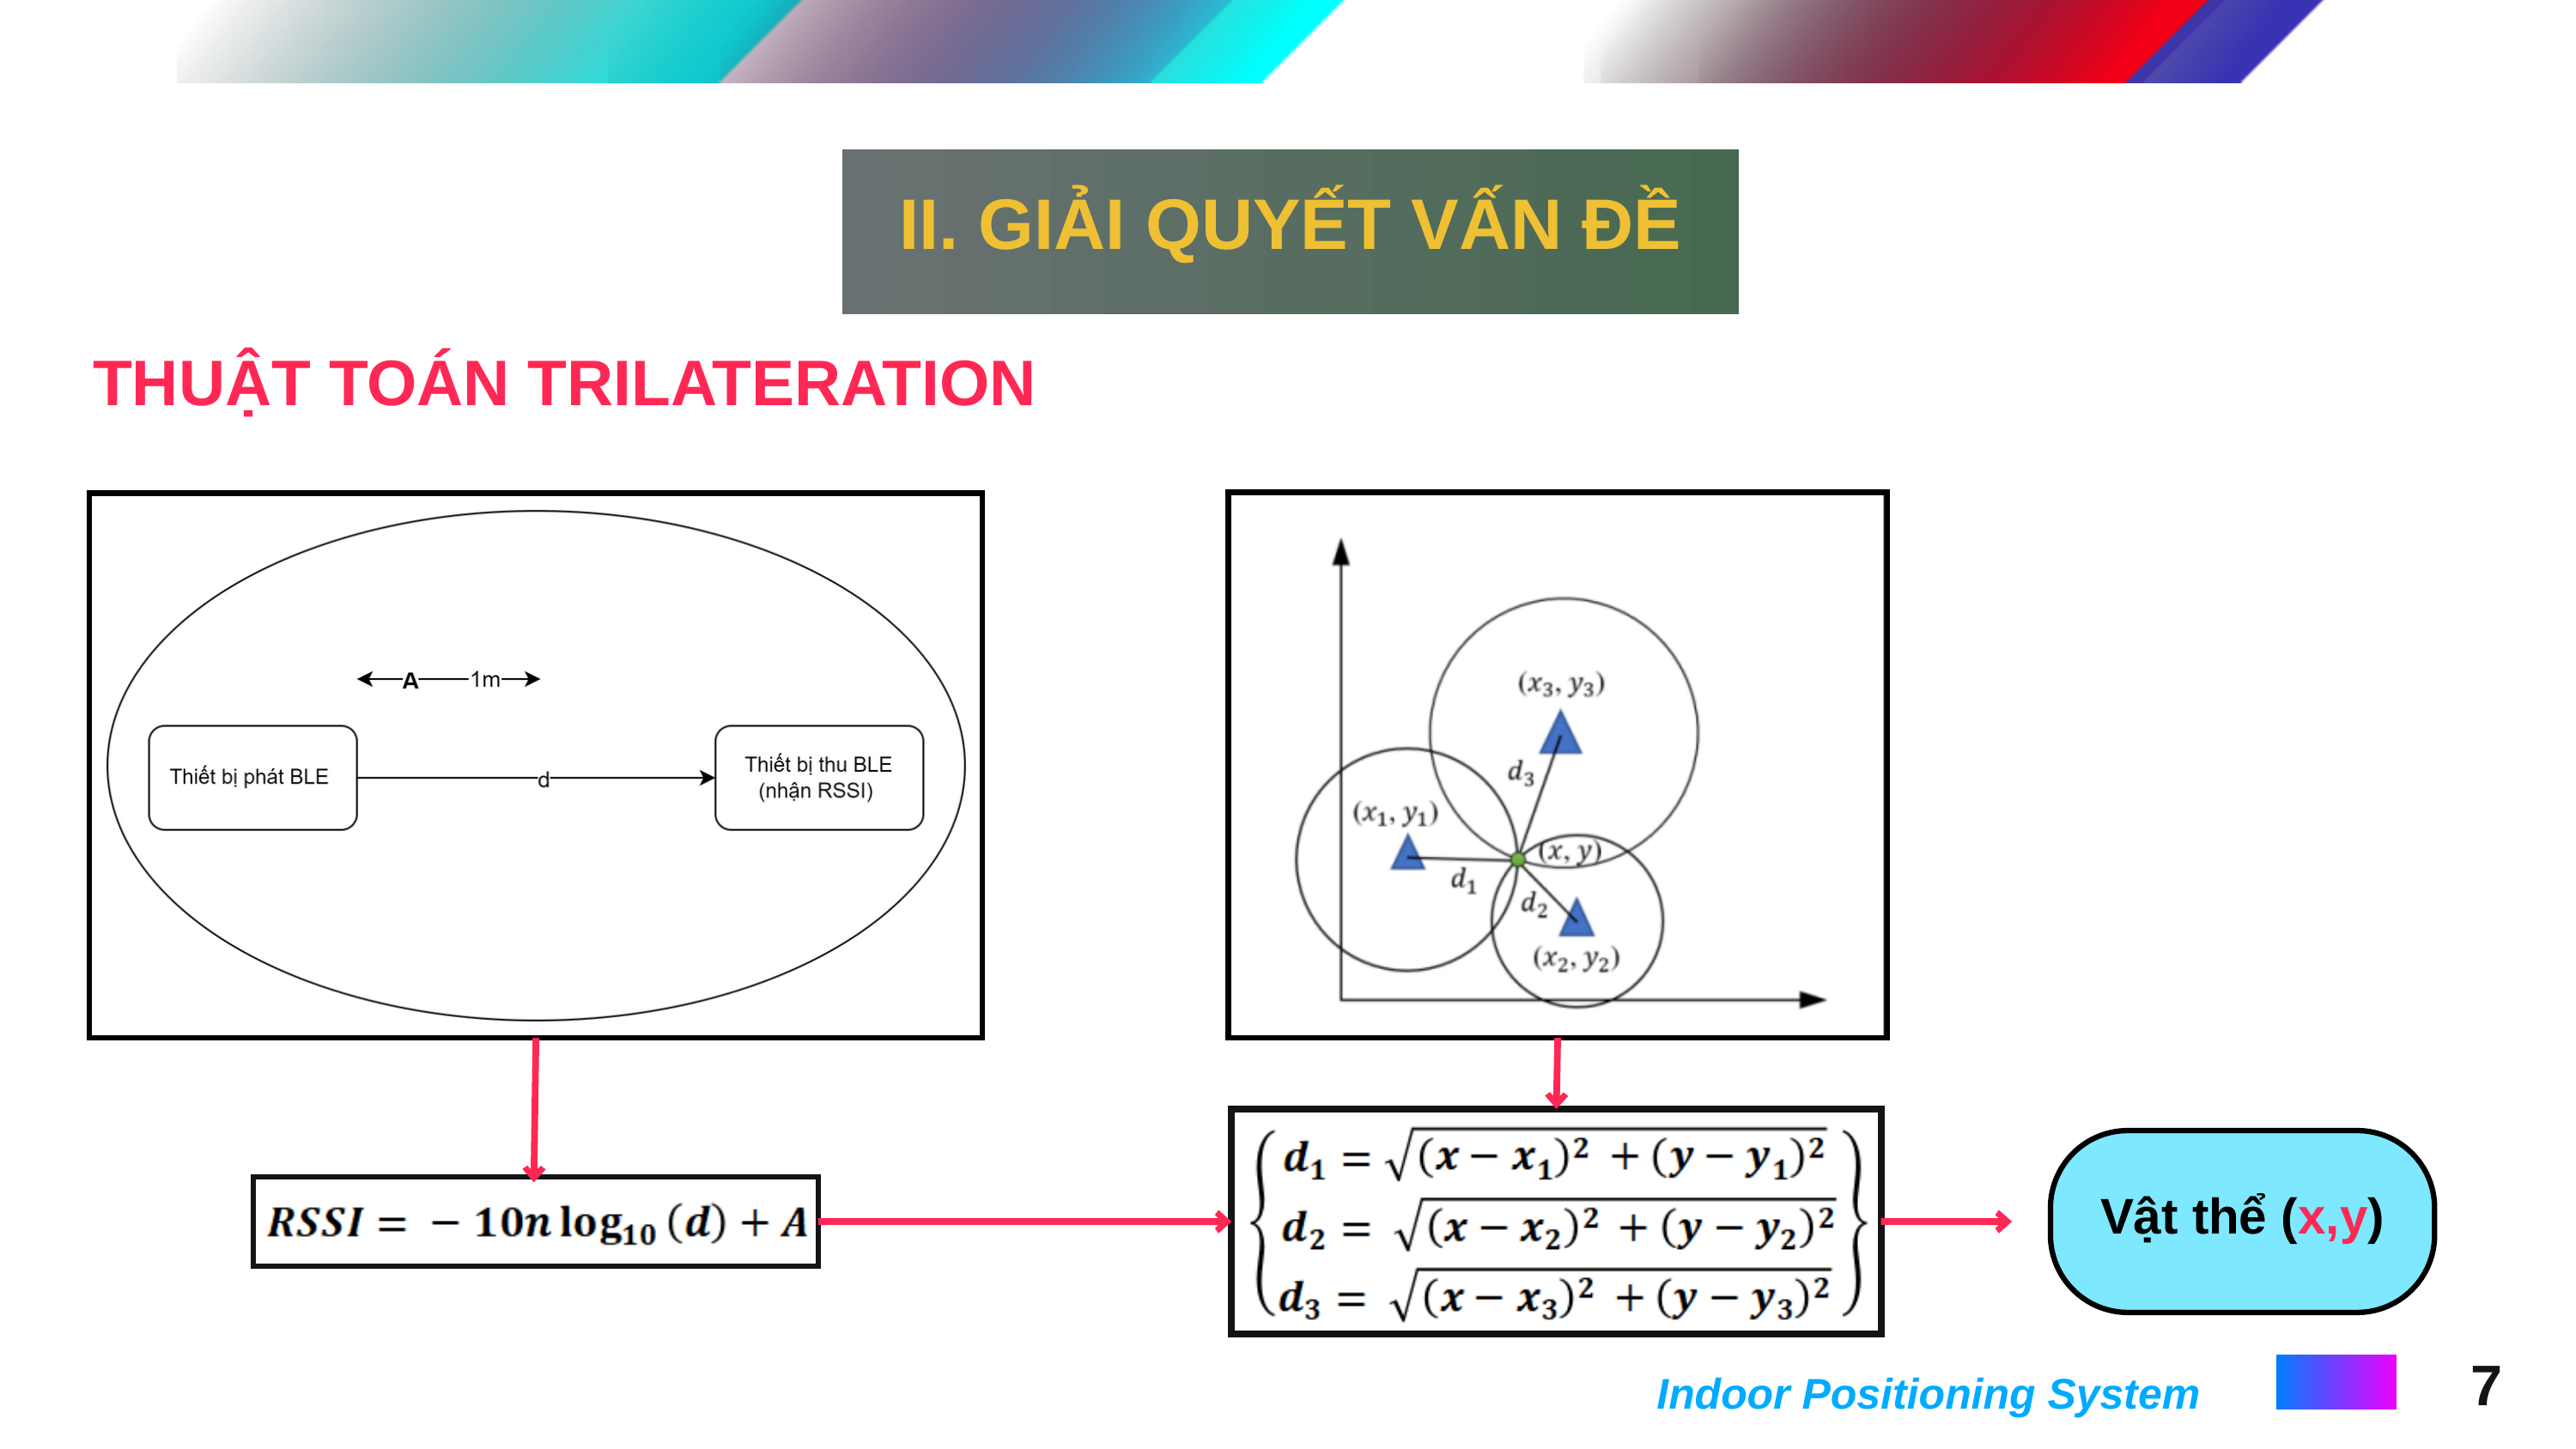

II. GIẢI QUYẾT VẤN ĐỀ
THUẬT TOÁN TRILATERATION

Vật thể (x,y)

7

Indoor Positioning System